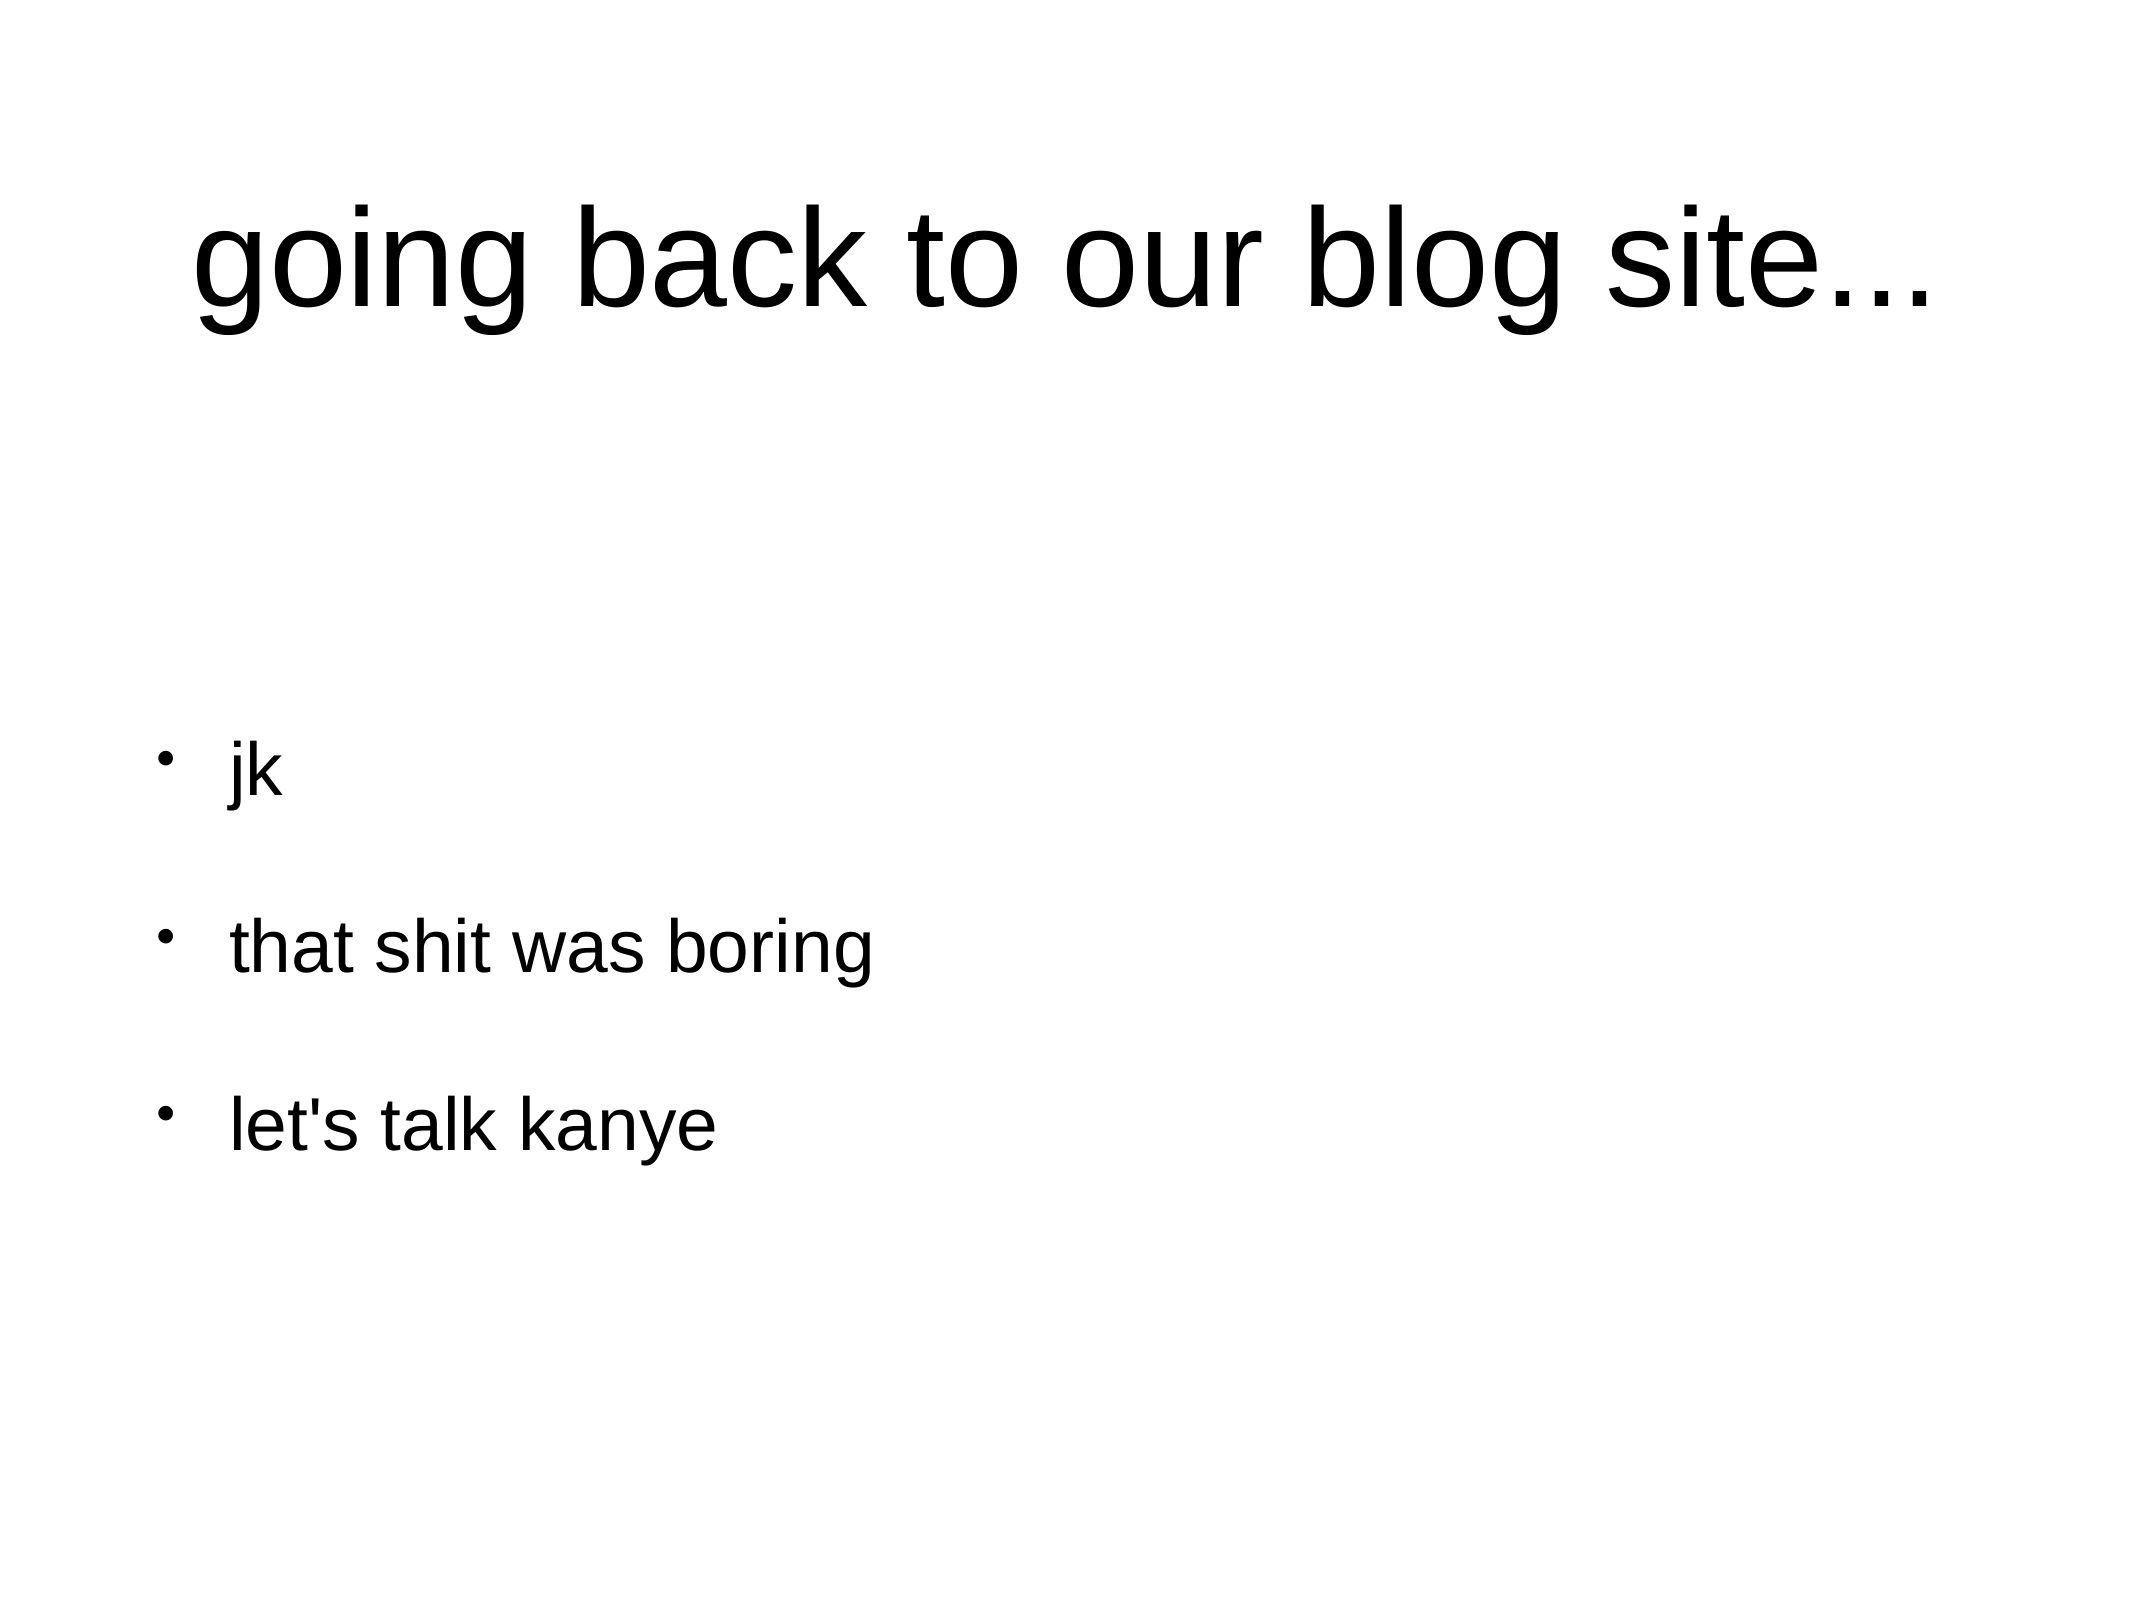

# going back to our blog site...
jk
that shit was boring
let's talk kanye